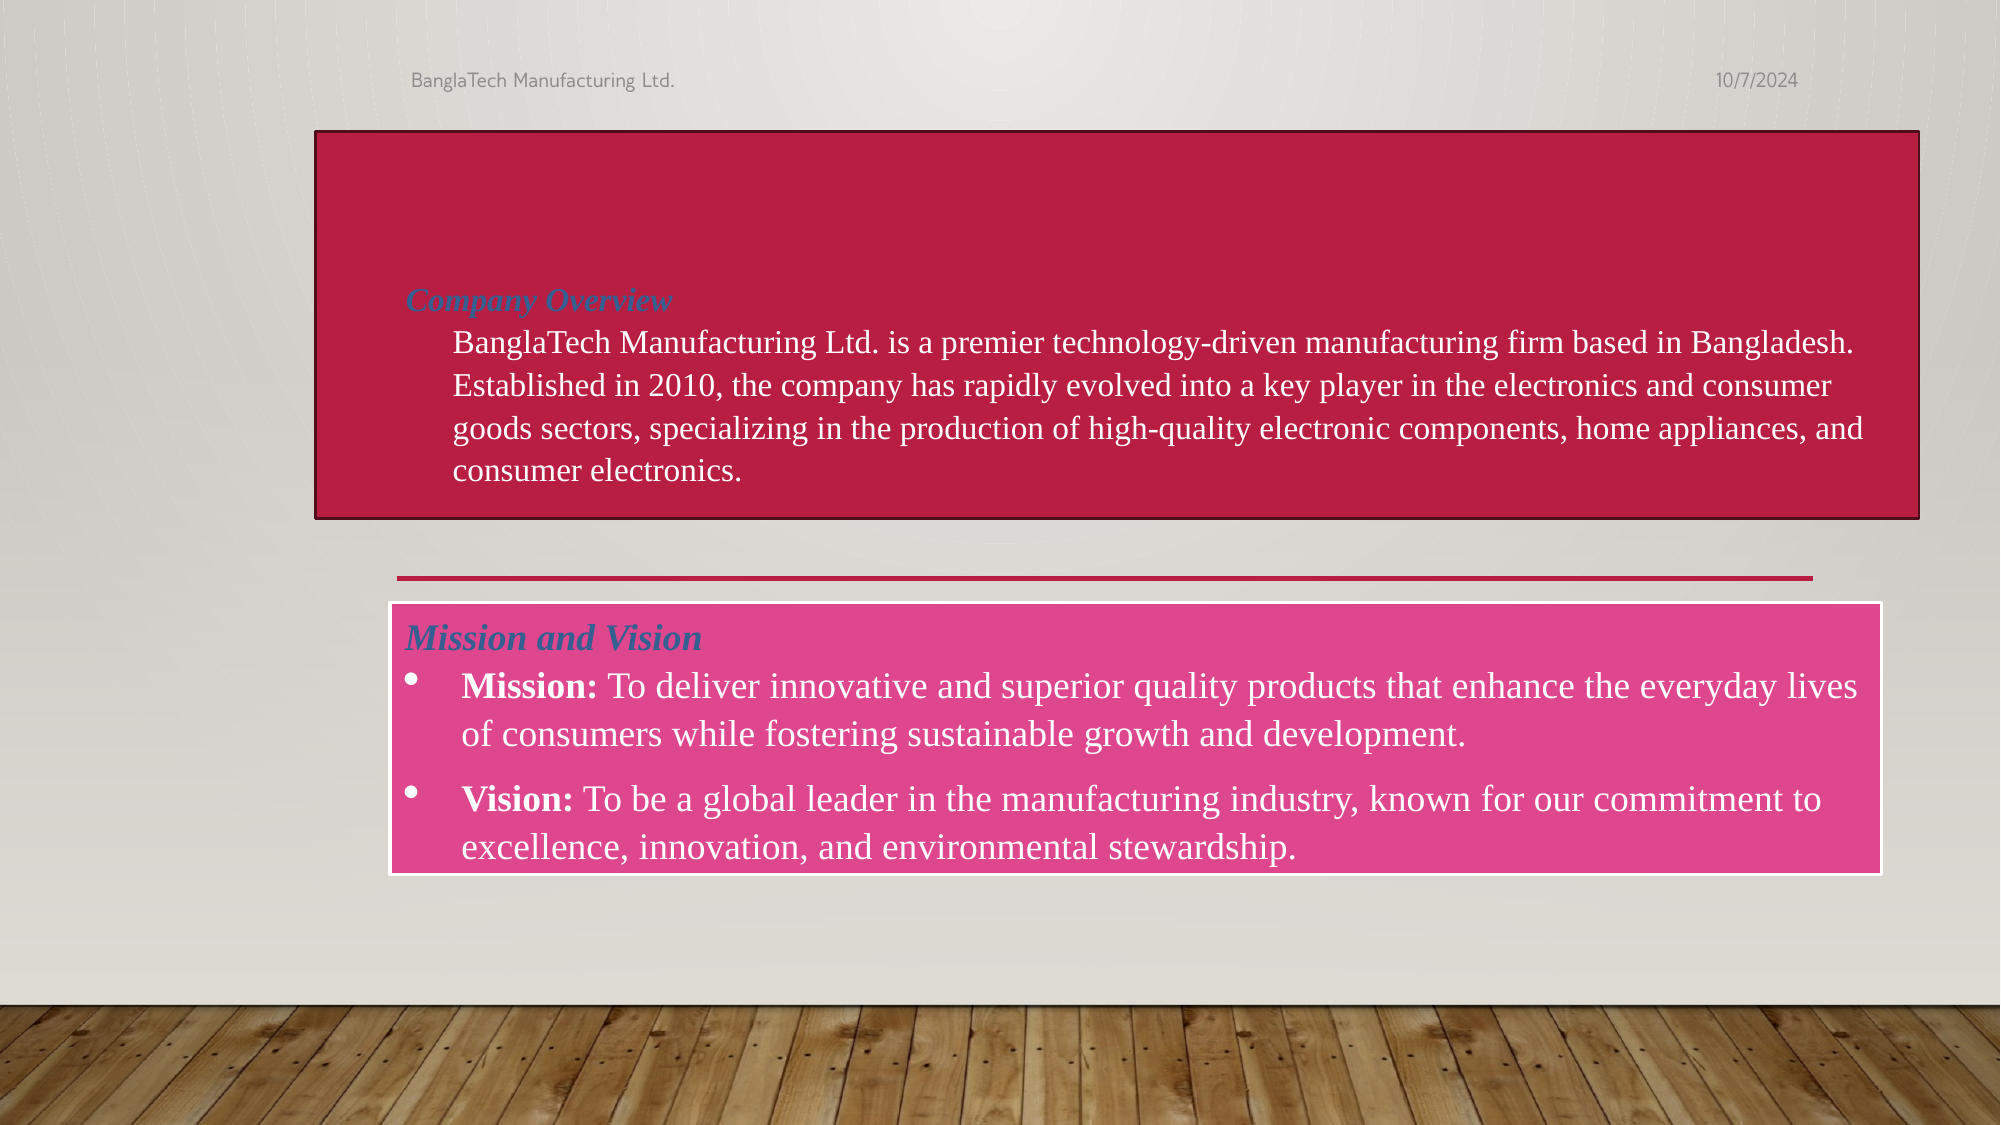

BanglaTech Manufacturing Ltd.
10/7/2024
2
# Company Overview BanglaTech Manufacturing Ltd. is a premier technology-driven manufacturing firm based in Bangladesh. Established in 2010, the company has rapidly evolved into a key player in the electronics and consumer goods sectors, specializing in the production of high-quality electronic components, home appliances, and consumer electronics.
Mission and Vision
Mission: To deliver innovative and superior quality products that enhance the everyday lives of consumers while fostering sustainable growth and development.
Vision: To be a global leader in the manufacturing industry, known for our commitment to excellence, innovation, and environmental stewardship.